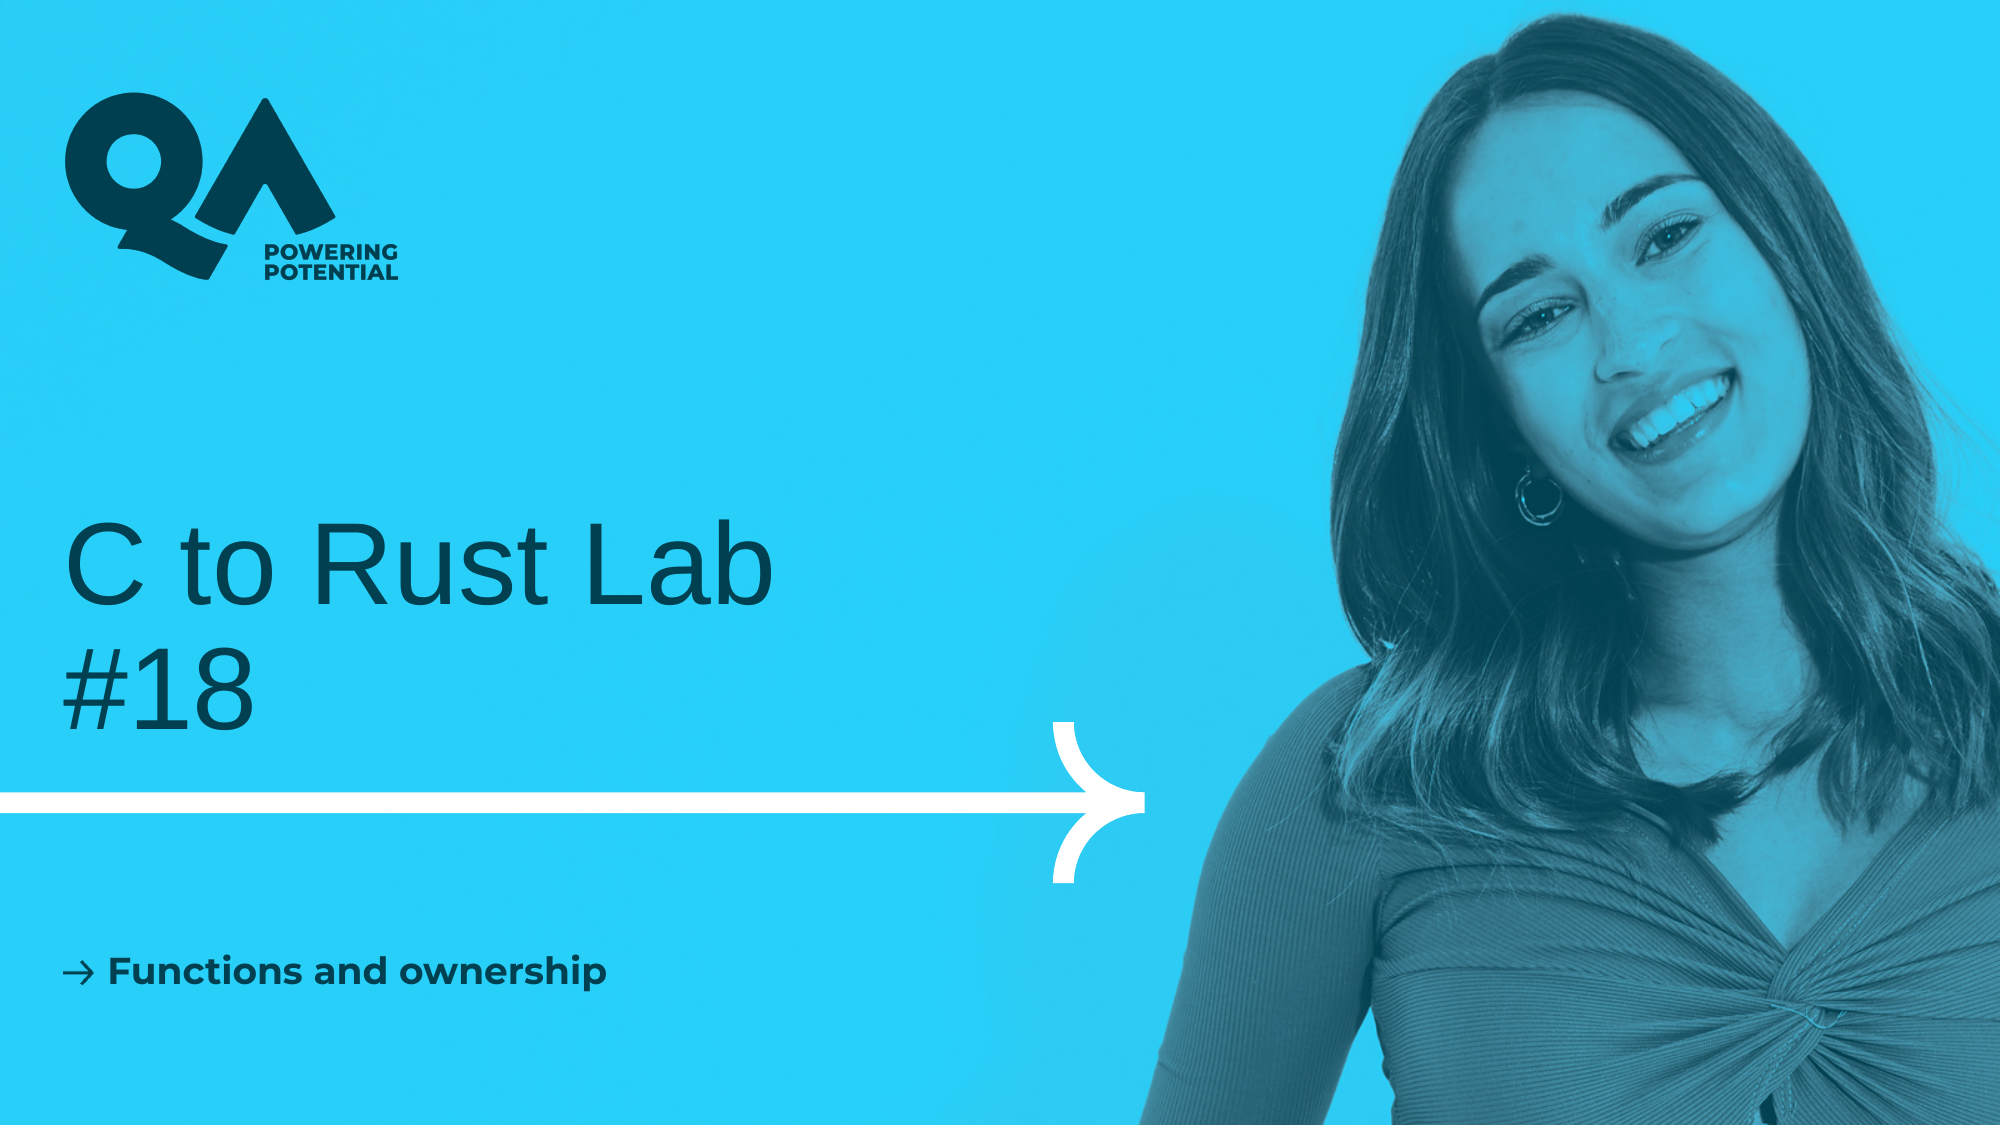

# C to Rust Lab #18
Functions and ownership